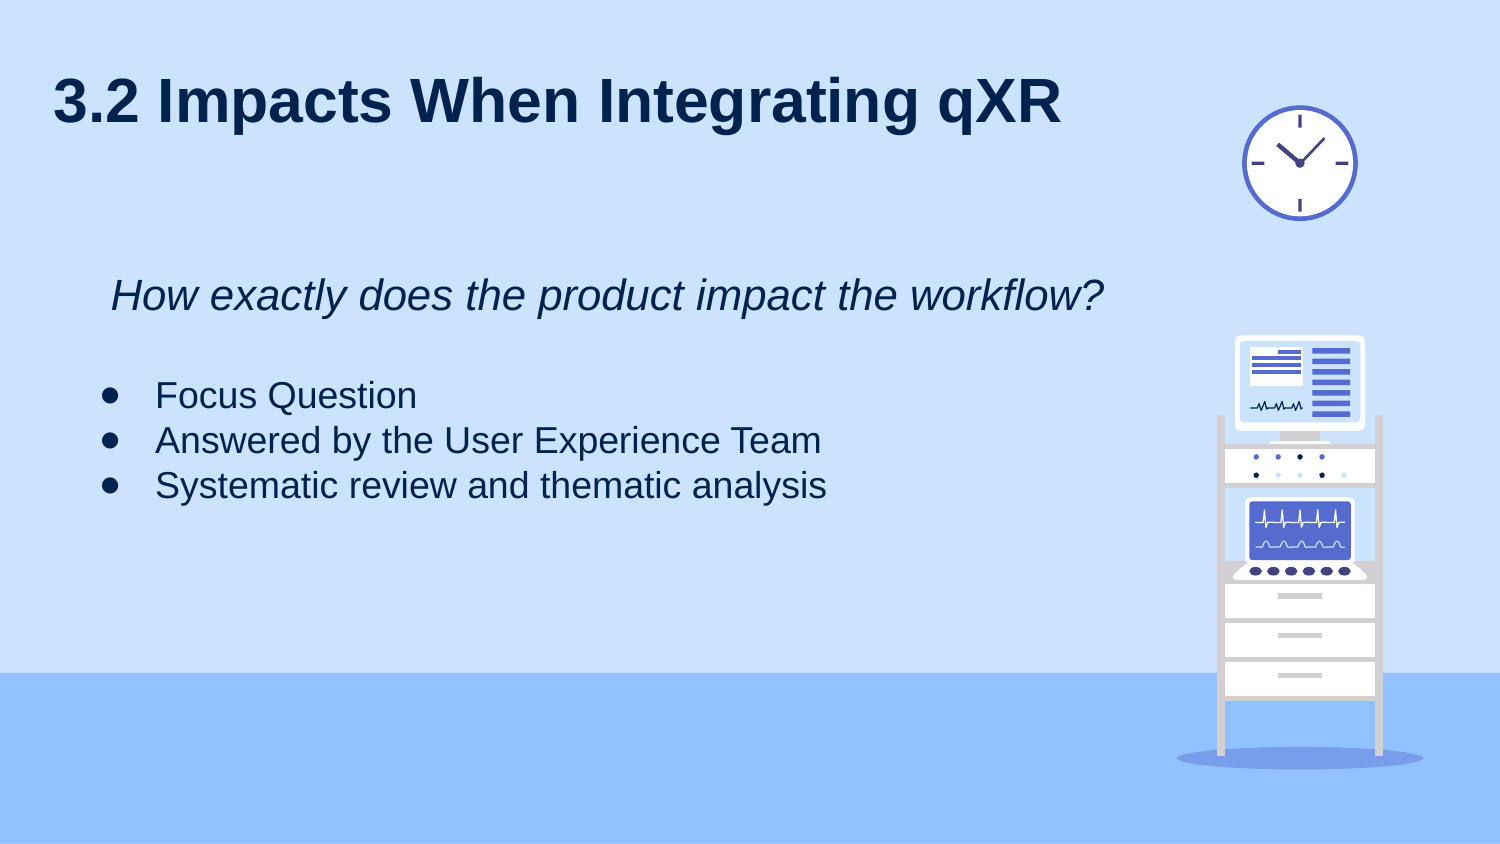

3.2 Impacts When Integrating qXR

How exactly does the product impact the workflow?

Focus Question
Answered by the User Experience Team
Systematic review and thematic analysis